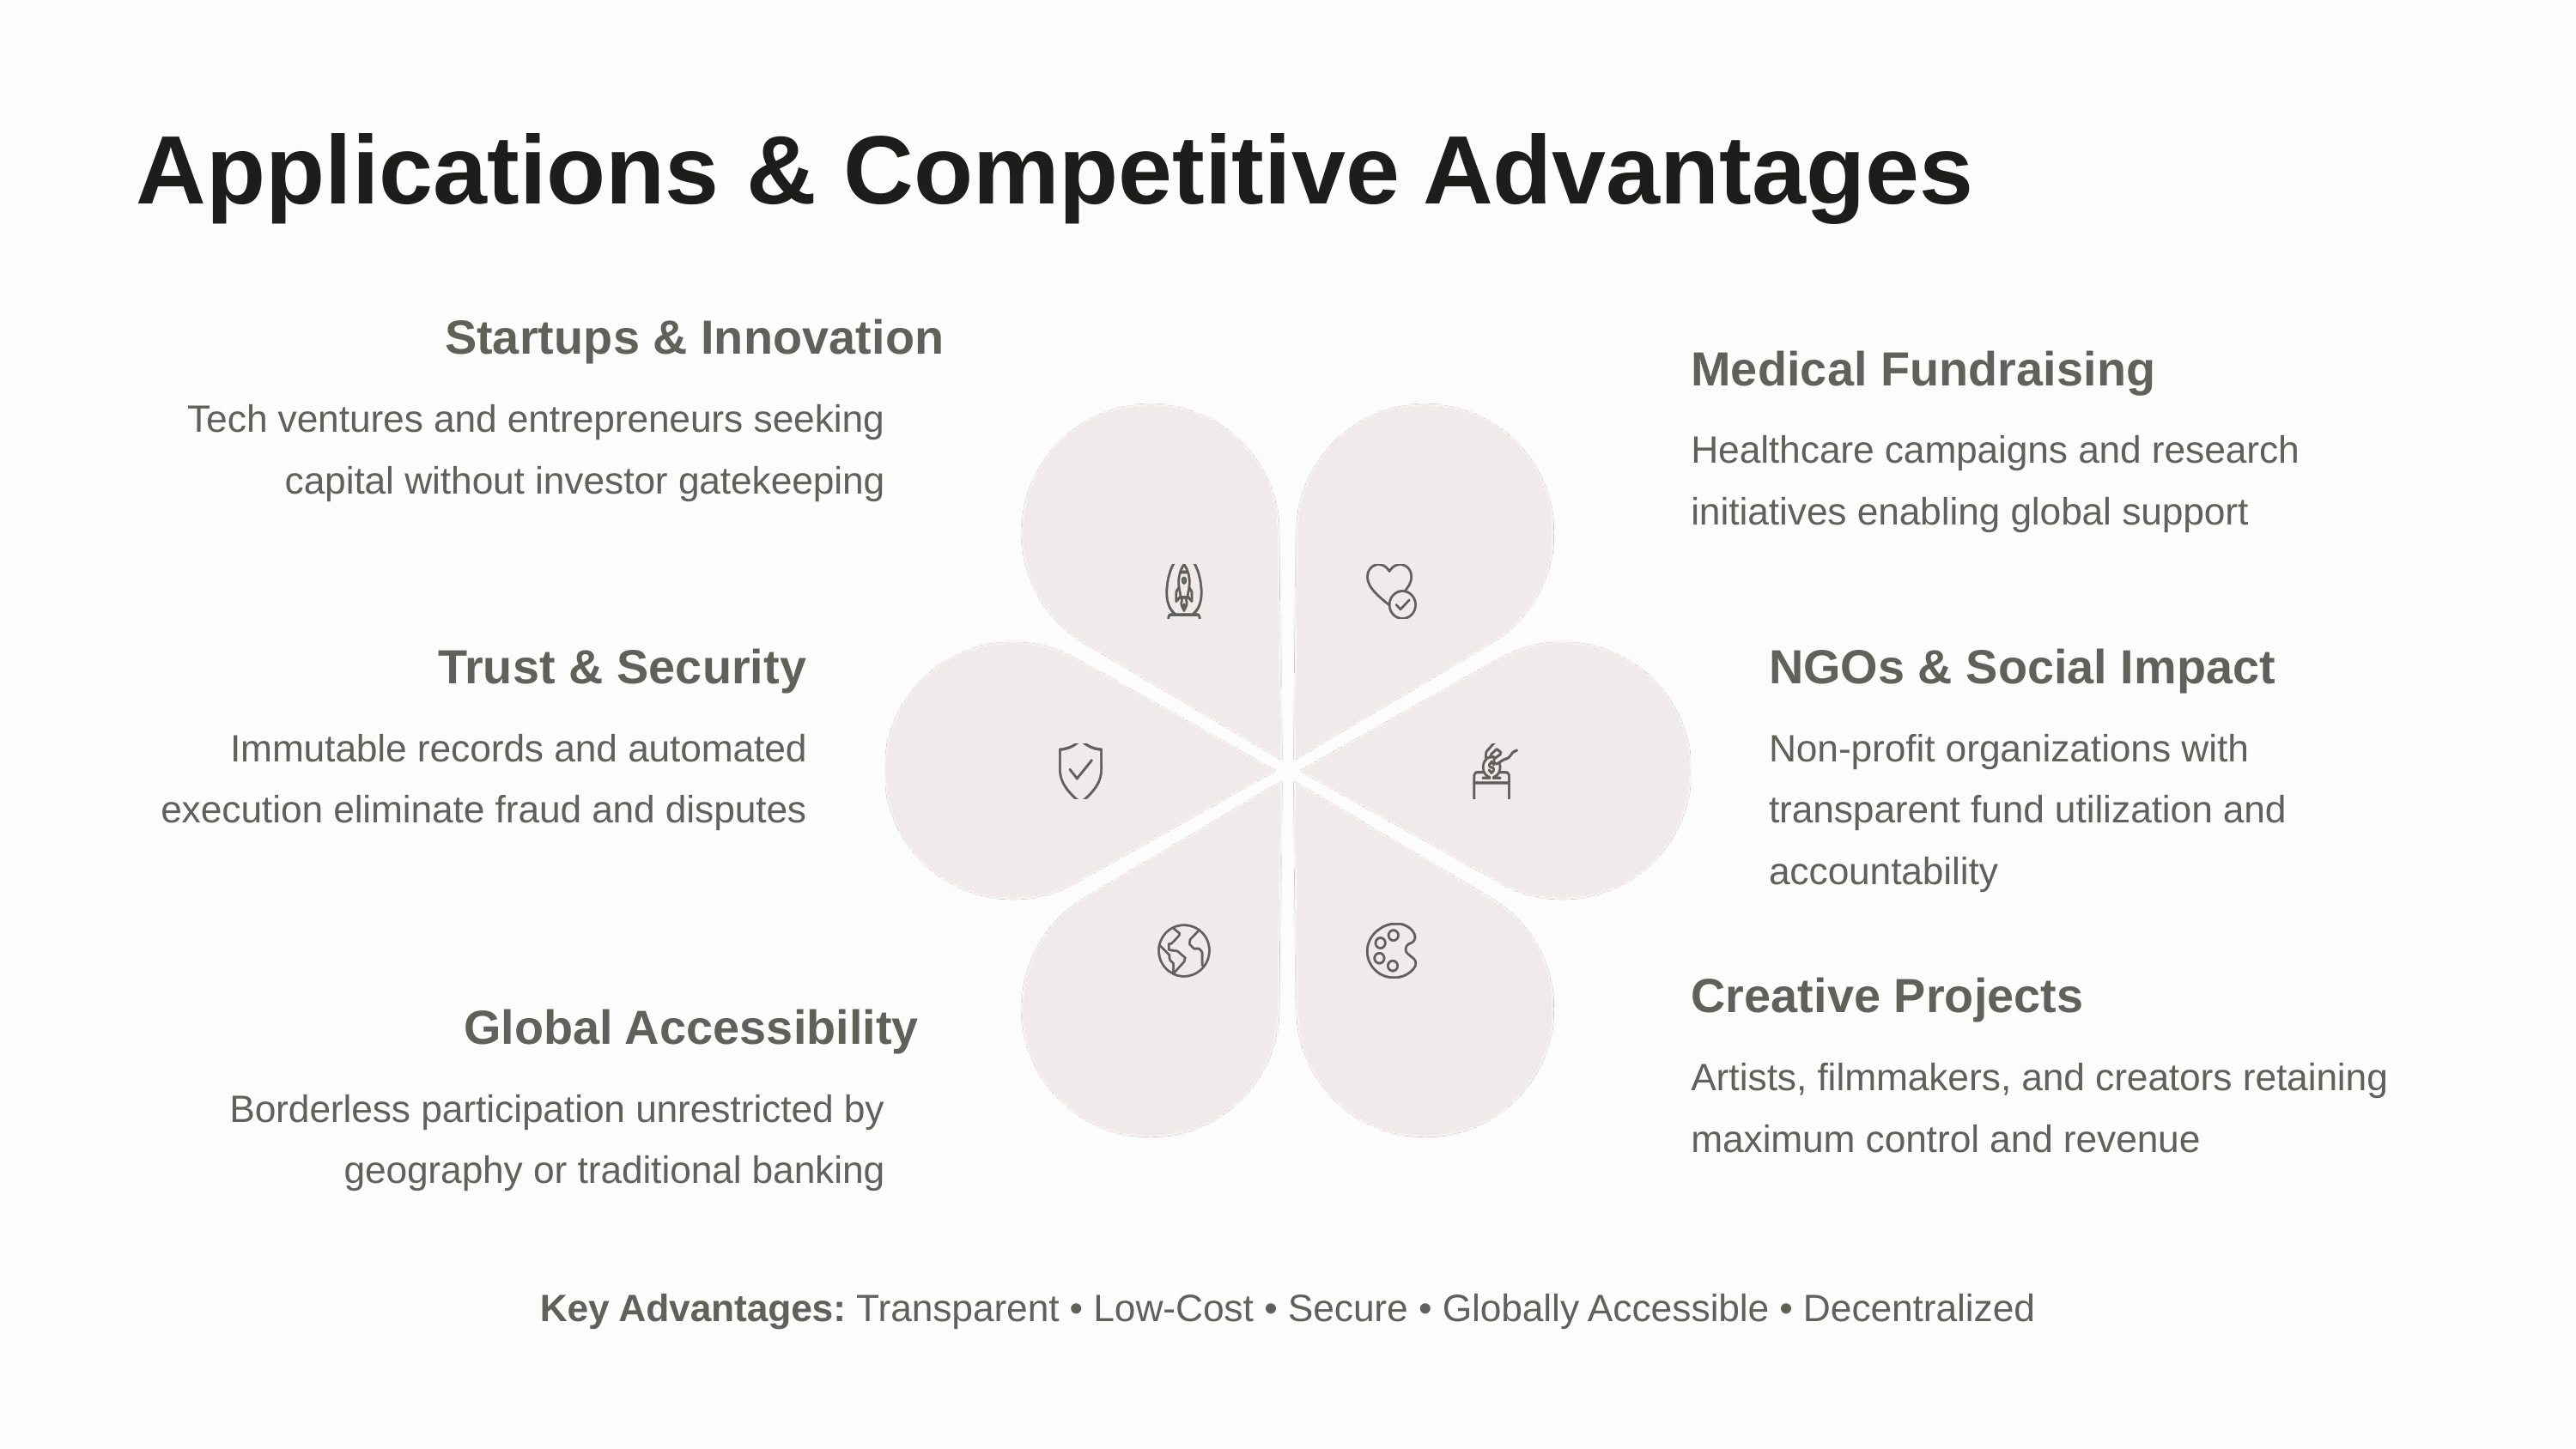

Applications & Competitive Advantages
Startups & Innovation
Medical Fundraising

Tech ventures and entrepreneurs seeking capital without investor gatekeeping
Healthcare campaigns and research initiatives enabling global support

Trust & Security
NGOs & Social Impact
Immutable records and automated execution eliminate fraud and disputes
Non-profit organizations with transparent fund utilization and accountability

Creative Projects
Global Accessibility
Artists, filmmakers, and creators retaining maximum control and revenue
Borderless participation unrestricted by geography or traditional banking
Key Advantages: Transparent • Low-Cost • Secure • Globally Accessible • Decentralized